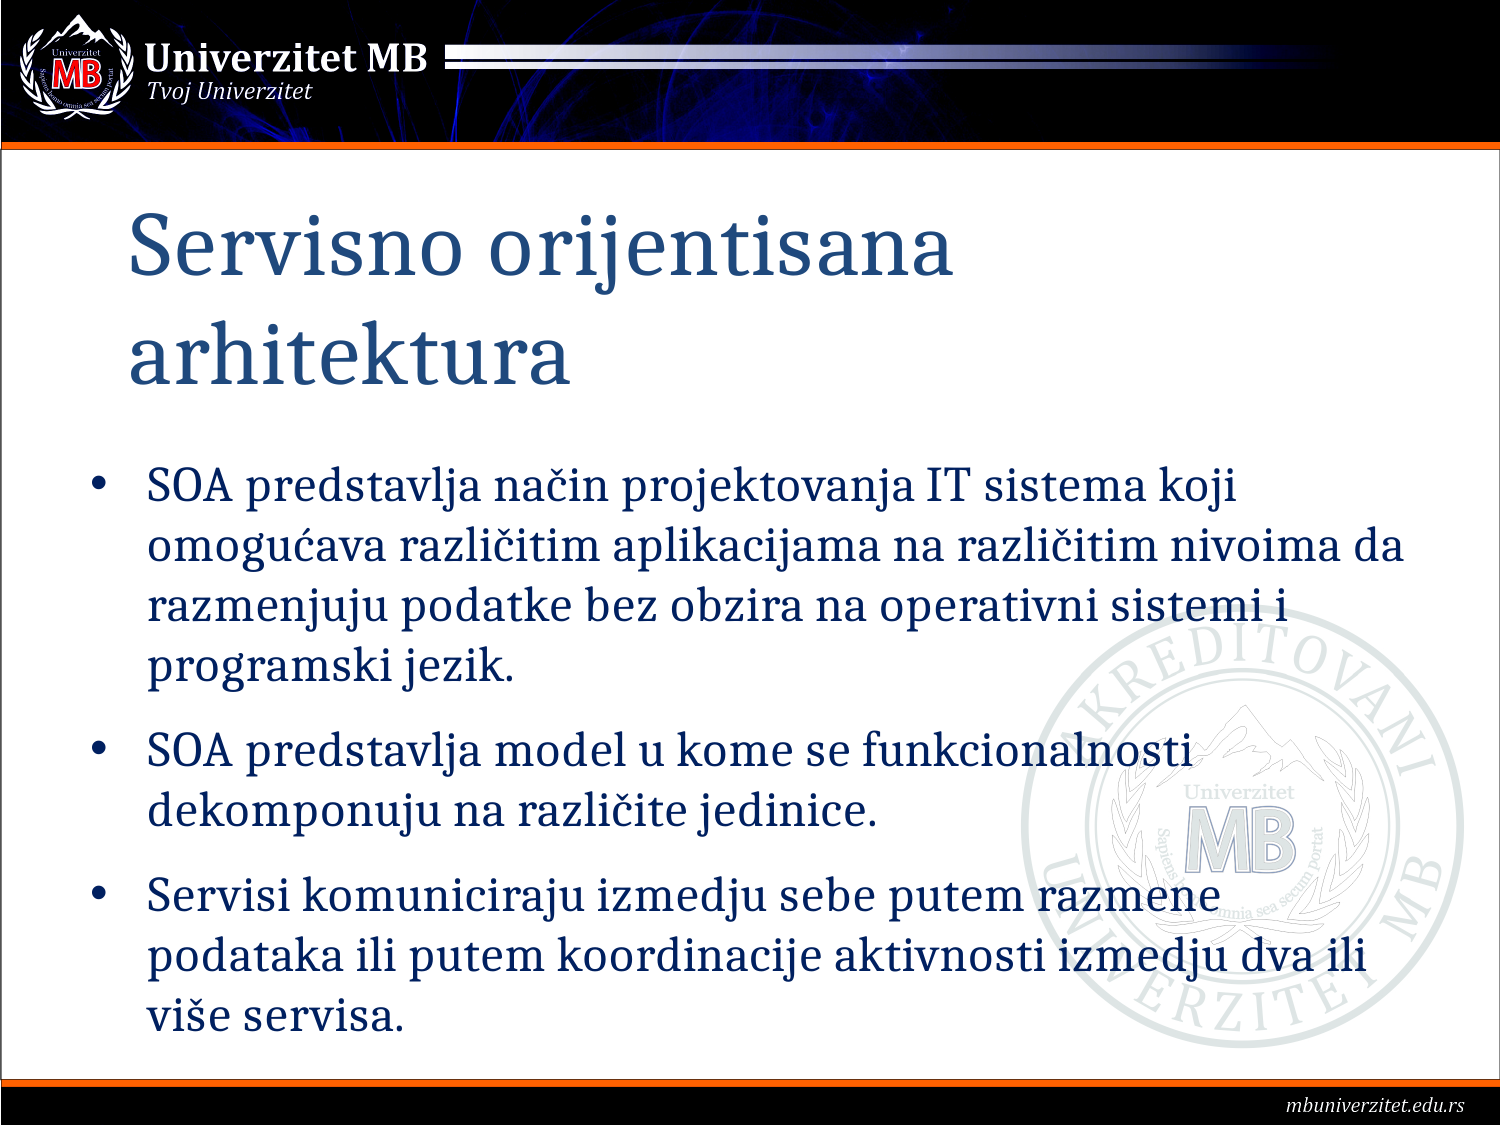

Servisno orijentisana arhitektura
SOA predstavlja način projektovanja IT sistema koji omogućava različitim aplikacijama na različitim nivoima da razmenjuju podatke bez obzira na operativni sistemi i programski jezik.
SOA predstavlja model u kome se funkcionalnosti dekomponuju na različite jedinice.
Servisi komuniciraju izmedju sebe putem razmene podataka ili putem koordinacije aktivnosti izmedju dva ili više servisa.